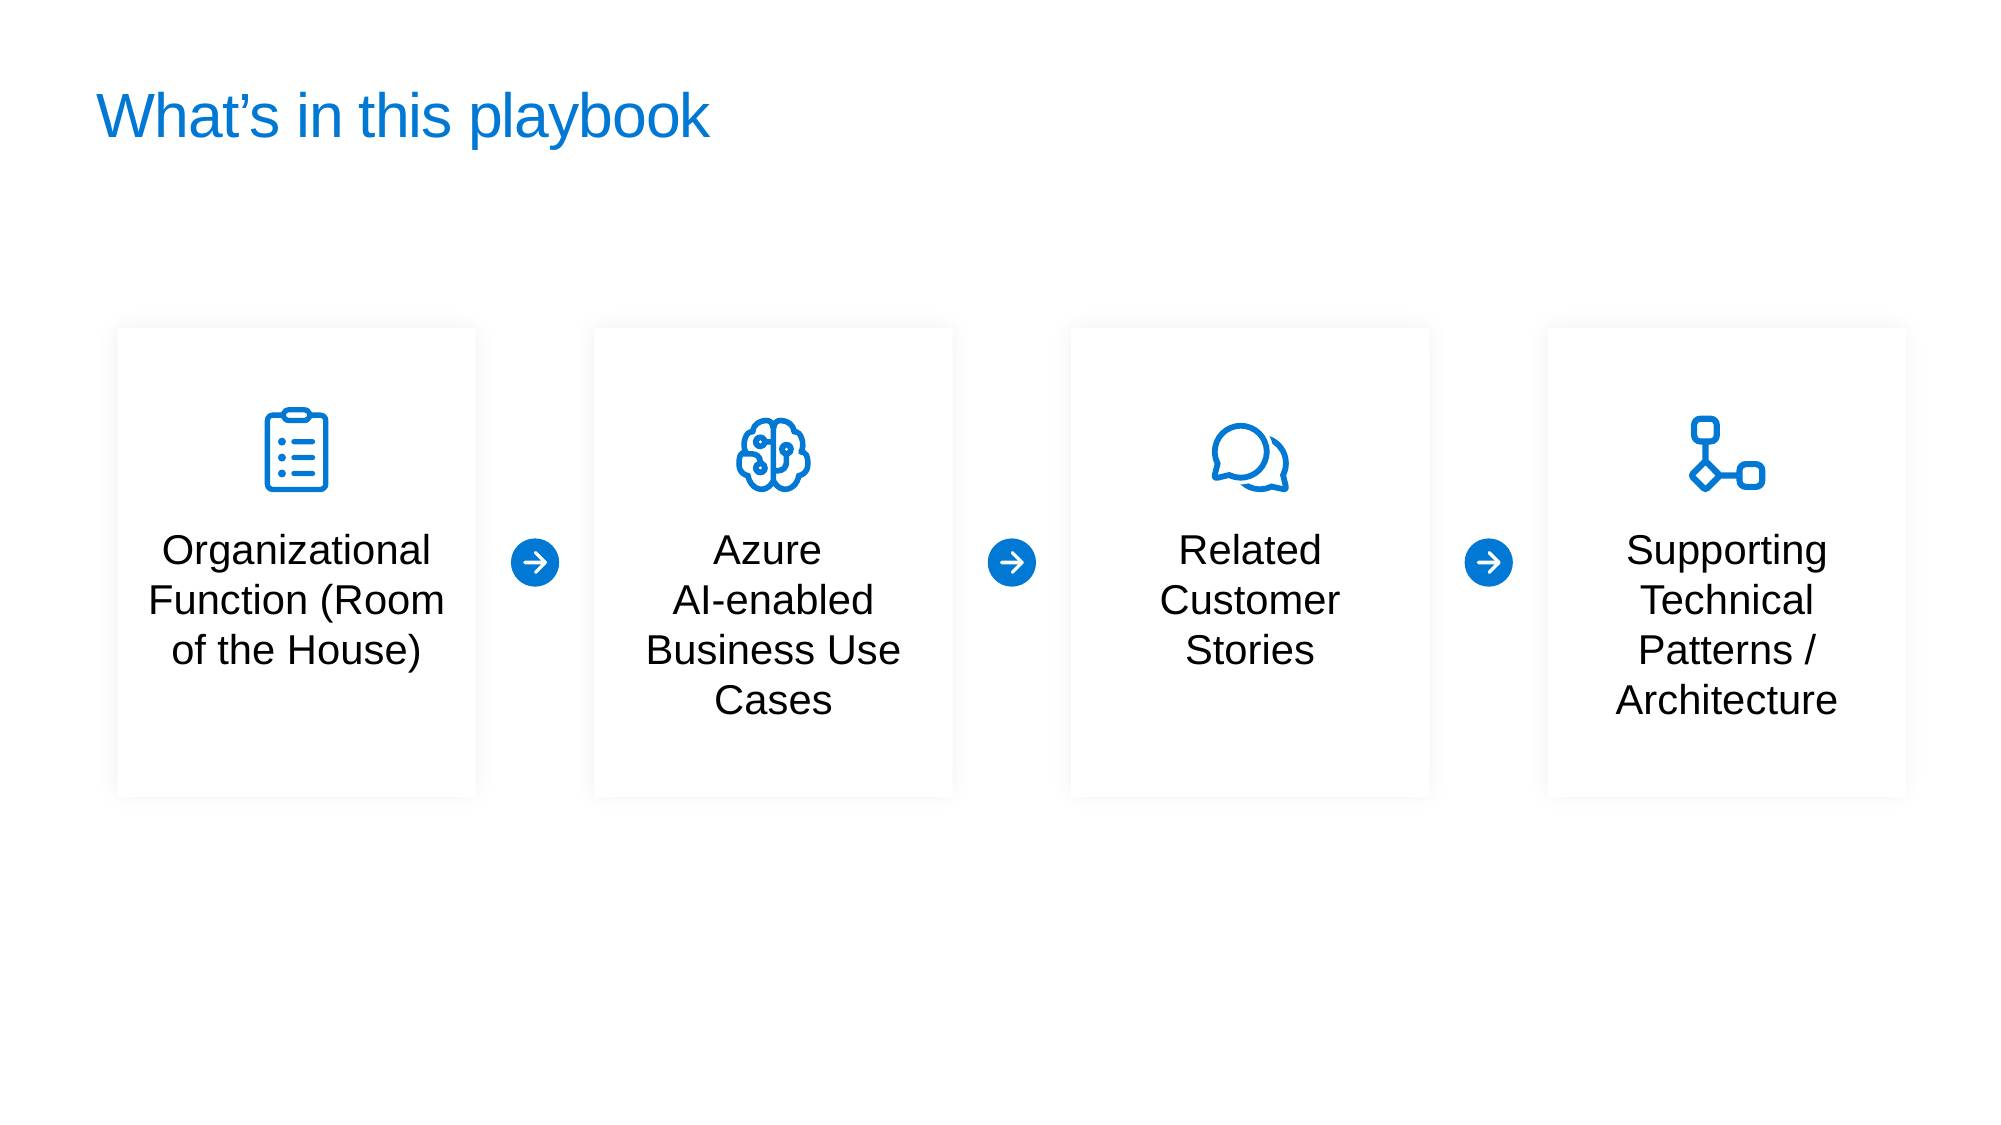

# What’s in this playbook
Organizational Function (Room of the House)
Azure
AI-enabled Business Use Cases
Related Customer Stories
Supporting Technical Patterns / Architecture